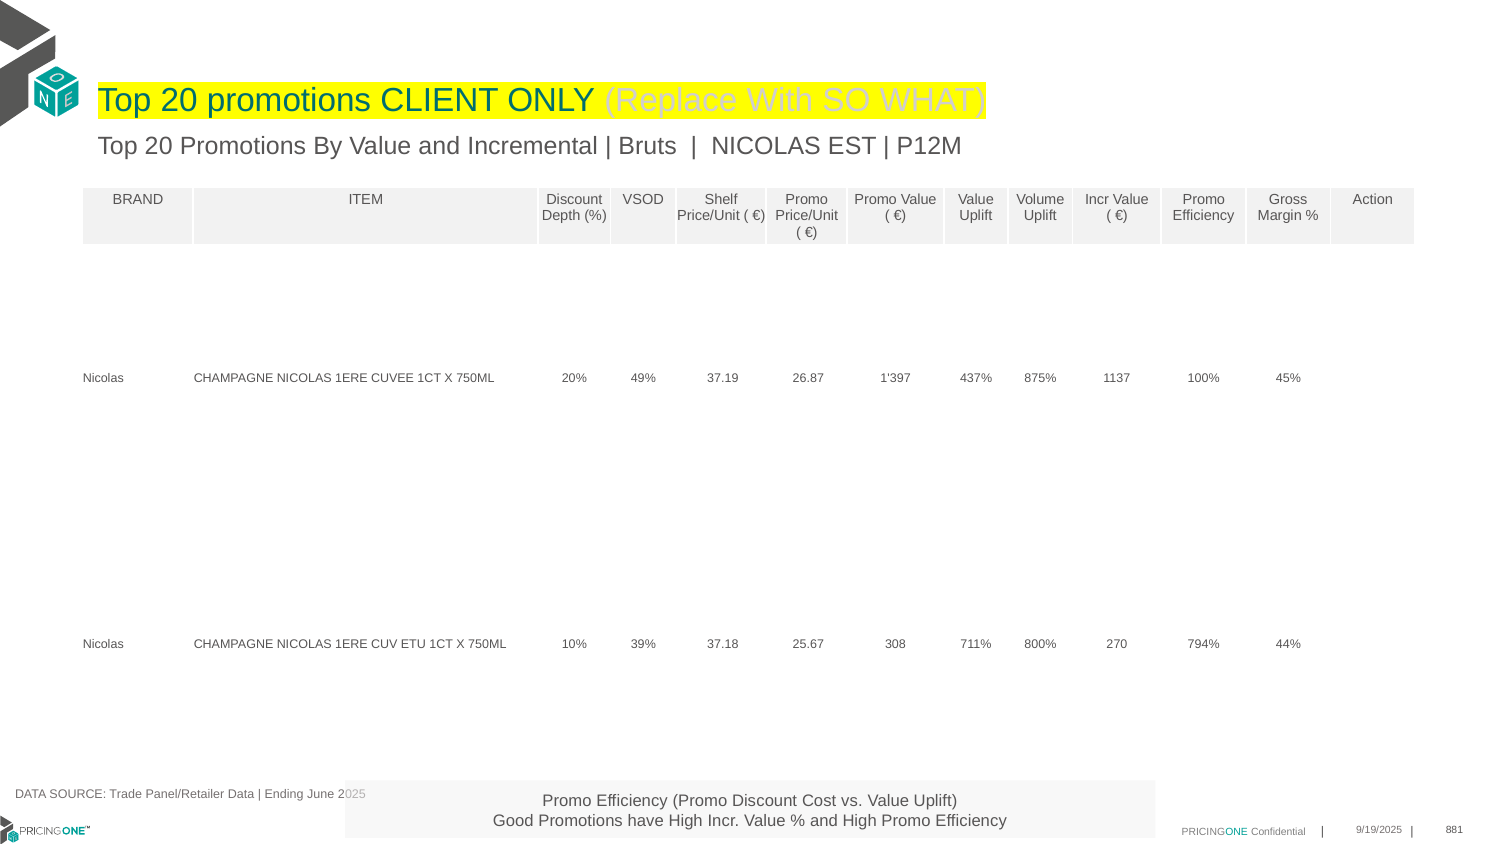

# Top 20 promotions CLIENT ONLY (Replace With SO WHAT)
Top 20 Promotions By Value and Incremental | Bruts  |  NICOLAS EST | P12M
| BRAND | ITEM | Discount Depth (%) | VSOD | Shelf Price/Unit ( €) | Promo Price/Unit ( €) | Promo Value ( €) | Value Uplift | Volume Uplift | Incr Value ( €) | Promo Efficiency | Gross Margin % | Action |
| --- | --- | --- | --- | --- | --- | --- | --- | --- | --- | --- | --- | --- |
| Nicolas | CHAMPAGNE NICOLAS 1ERE CUVEE 1CT X 750ML | 20% | 49% | 37.19 | 26.87 | 1'397 | 437% | 875% | 1137 | 100% | 45% |  |
| Nicolas | CHAMPAGNE NICOLAS 1ERE CUV ETU 1CT X 750ML | 10% | 39% | 37.18 | 25.67 | 308 | 711% | 800% | 270 | 794% | 44% |  |
DATA SOURCE: Trade Panel/Retailer Data | Ending June 2025
Promo Efficiency (Promo Discount Cost vs. Value Uplift)
Good Promotions have High Incr. Value % and High Promo Efficiency

9/19/2025
881